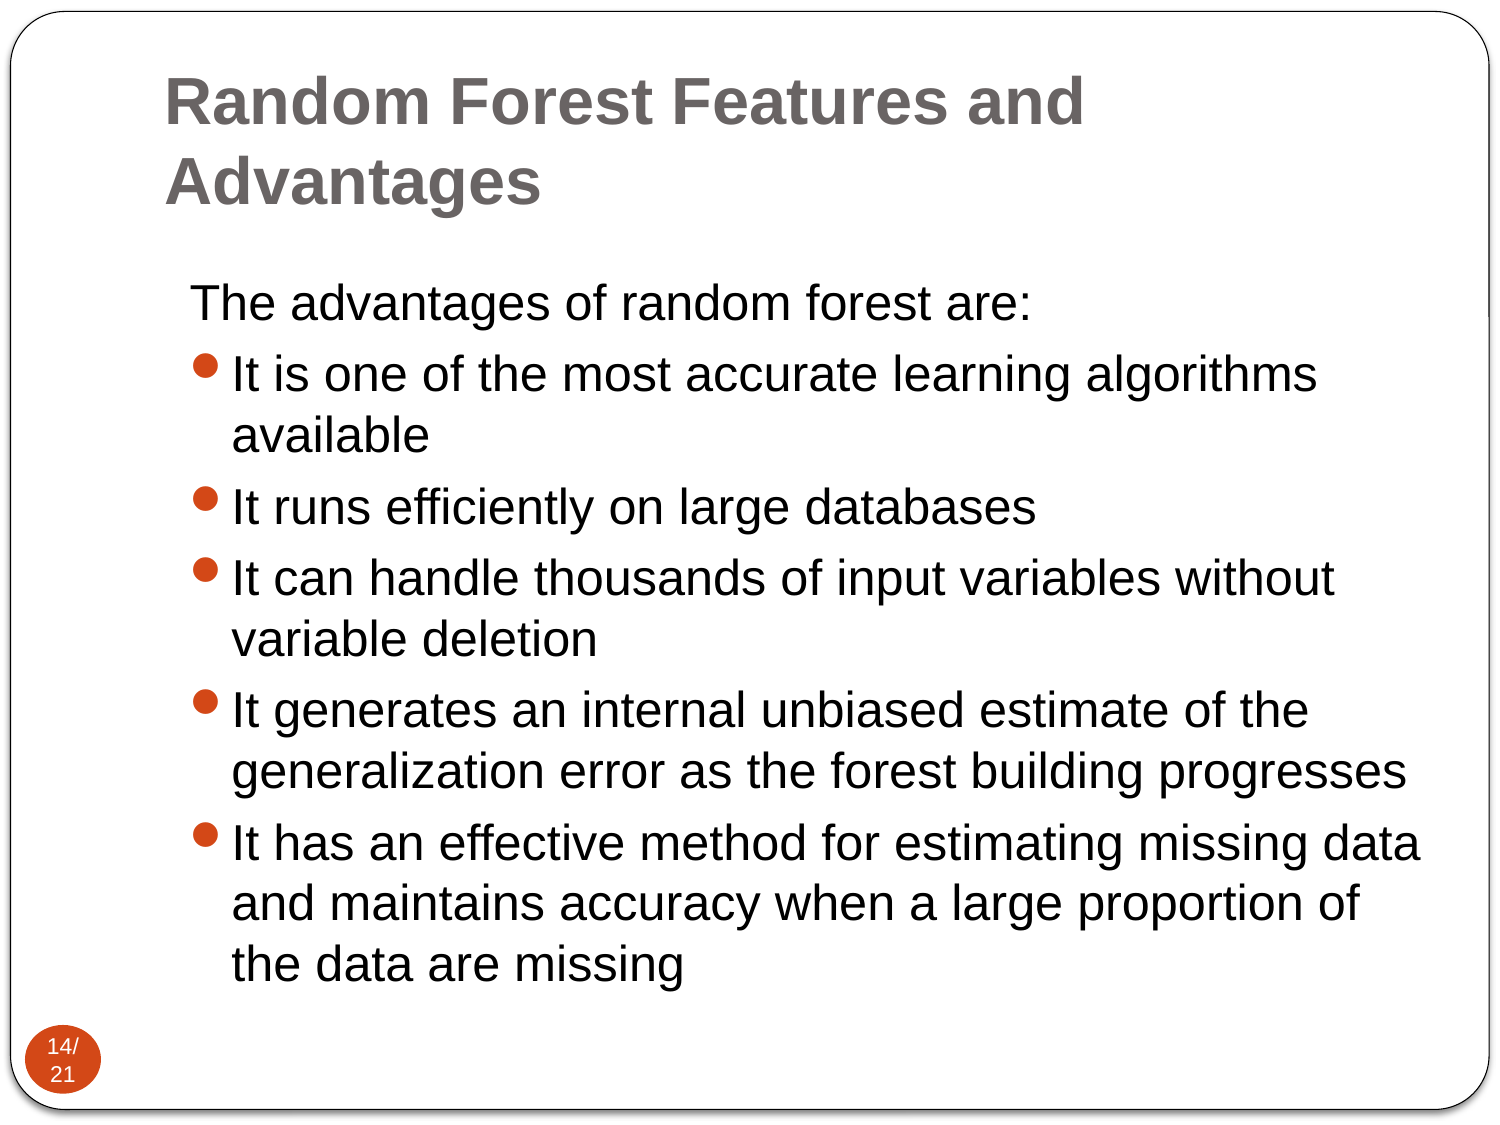

# Random Forest Features and Advantages
The advantages of random forest are:
It is one of the most accurate learning algorithms available
It runs efficiently on large databases
It can handle thousands of input variables without variable deletion
It generates an internal unbiased estimate of the generalization error as the forest building progresses
It has an effective method for estimating missing data and maintains accuracy when a large proportion of the data are missing
14/21